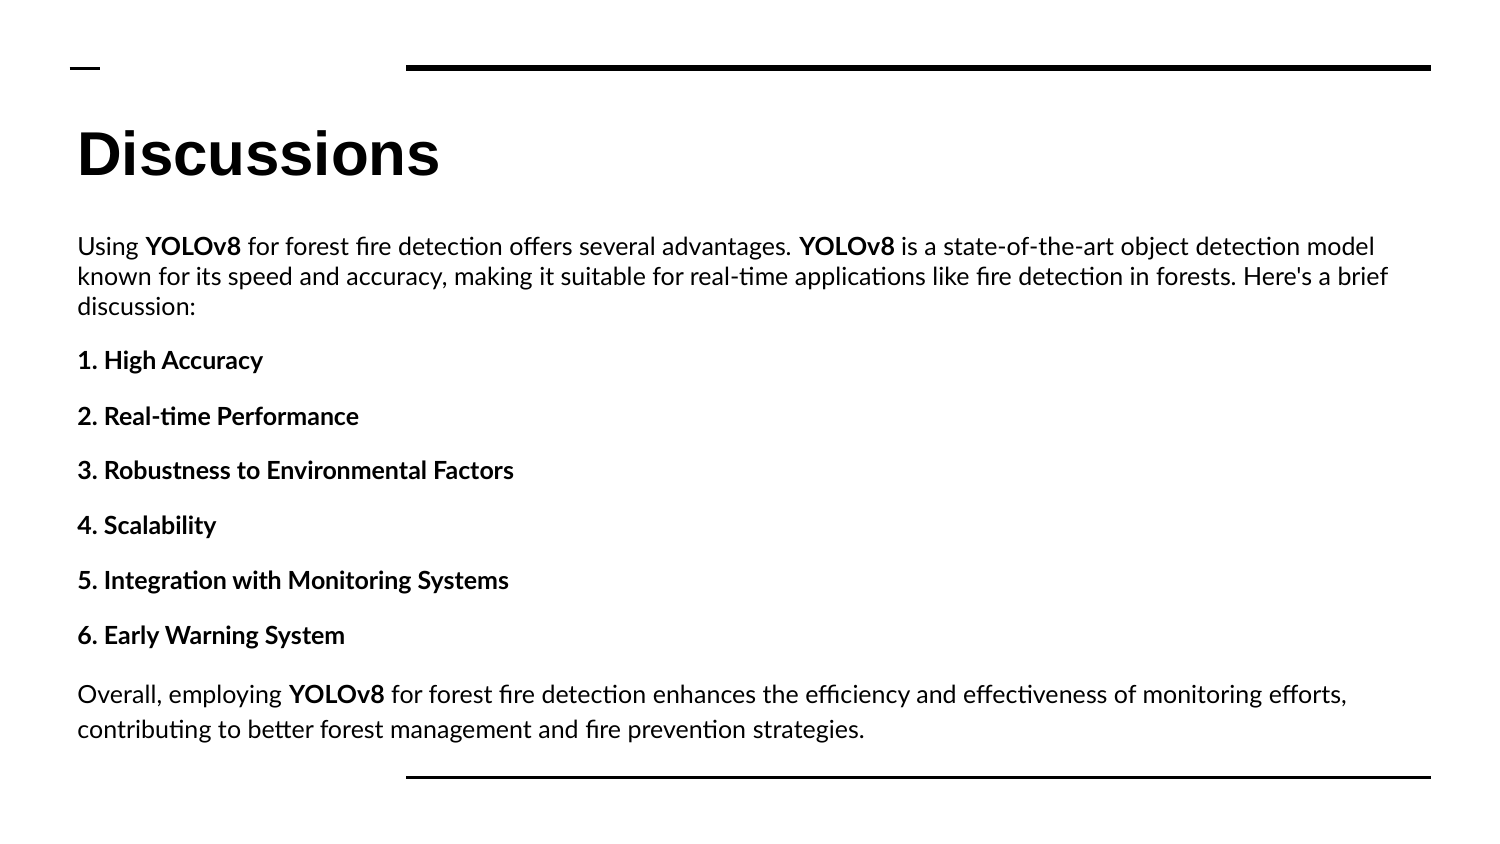

# Discussions
Using YOLOv8 for forest fire detection offers several advantages. YOLOv8 is a state-of-the-art object detection model known for its speed and accuracy, making it suitable for real-time applications like fire detection in forests. Here's a brief discussion:
1. High Accuracy
2. Real-time Performance
3. Robustness to Environmental Factors
4. Scalability
5. Integration with Monitoring Systems
6. Early Warning System
Overall, employing YOLOv8 for forest fire detection enhances the efficiency and effectiveness of monitoring efforts, contributing to better forest management and fire prevention strategies.